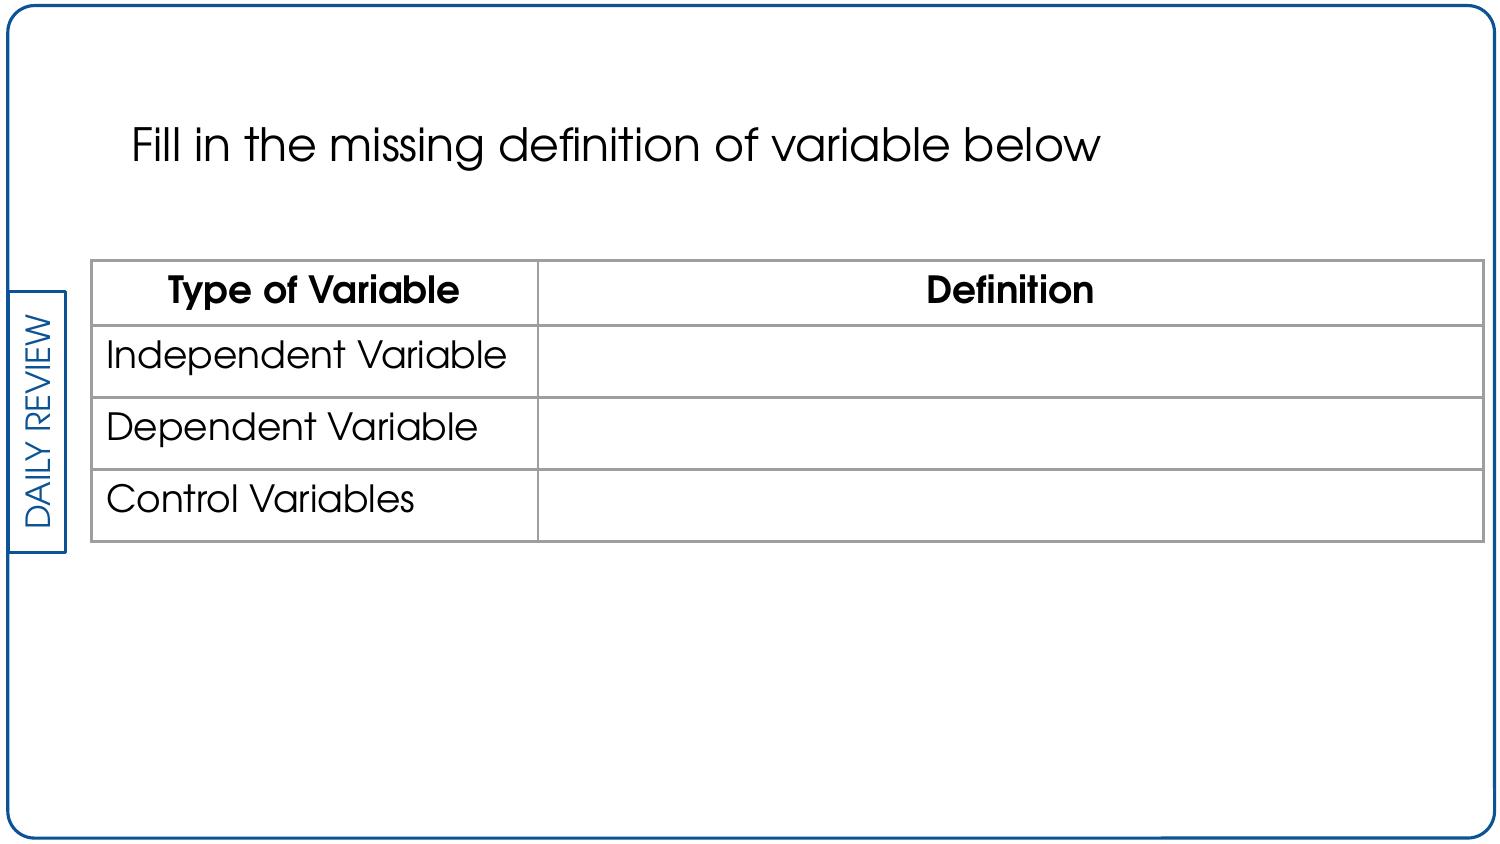

Fill in the missing definition of variable below
| Type of Variable | Definition |
| --- | --- |
| Independent Variable |  |
| Dependent Variable |  |
| Control Variables |  |